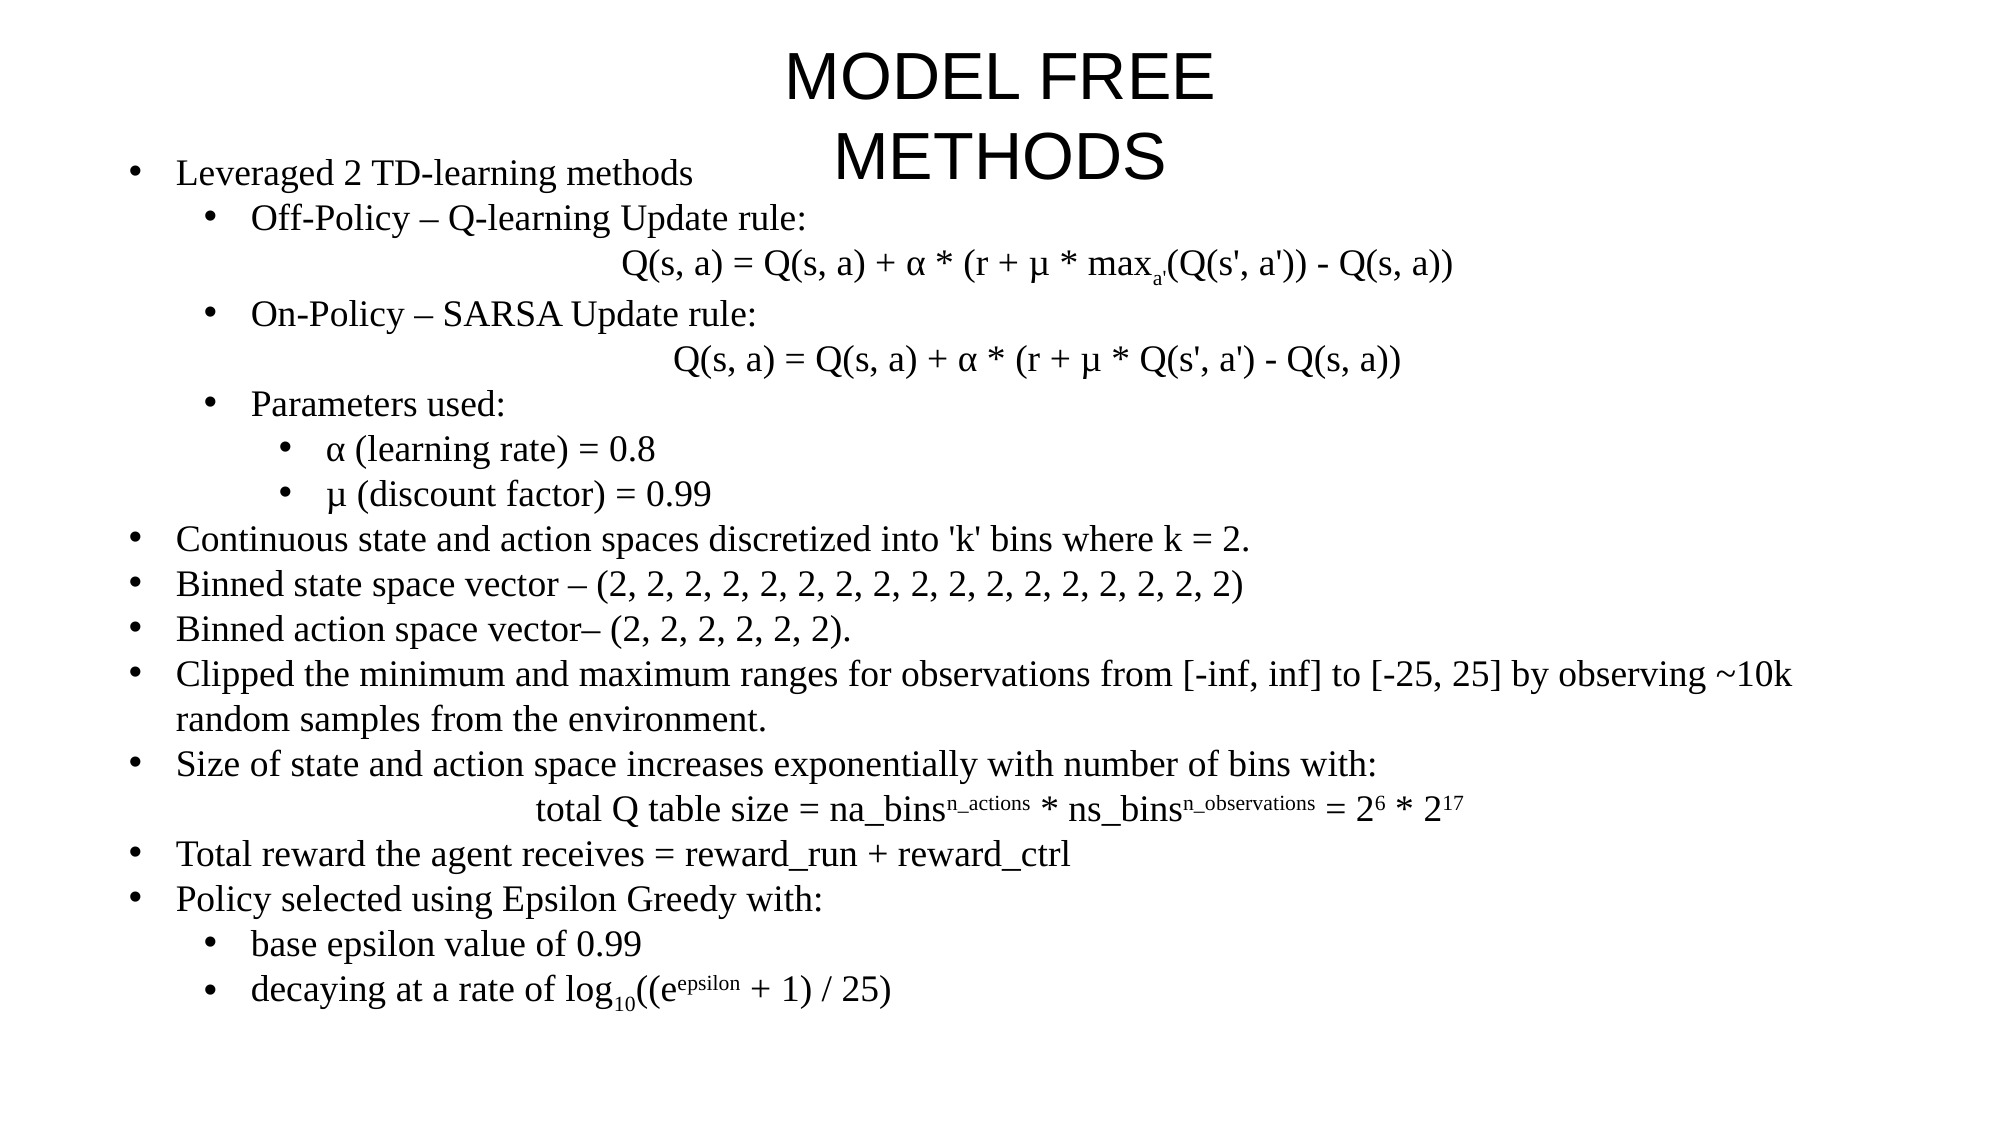

MODEL FREE METHODS
Leveraged 2 TD-learning methods
Off-Policy – Q-learning Update rule:
Q(s, a) = Q(s, a) + α * (r + µ * maxa'(Q(s', a')) - Q(s, a))
On-Policy – SARSA Update rule:
Q(s, a) = Q(s, a) + α * (r + µ * Q(s', a') - Q(s, a))
Parameters used:
α (learning rate) = 0.8
µ (discount factor) = 0.99
Continuous state and action spaces discretized into 'k' bins where k = 2.
Binned state space vector – (2, 2, 2, 2, 2, 2, 2, 2, 2, 2, 2, 2, 2, 2, 2, 2, 2)
Binned action space vector– (2, 2, 2, 2, 2, 2).
Clipped the minimum and maximum ranges for observations from [-inf, inf] to [-25, 25] by observing ~10k random samples from the environment.
Size of state and action space increases exponentially with number of bins with:
total Q table size = na_binsn_actions * ns_binsn_observations = 26 * 217
Total reward the agent receives = reward_run + reward_ctrl
Policy selected using Epsilon Greedy with:
base epsilon value of 0.99
decaying at a rate of log10((eepsilon + 1) / 25)